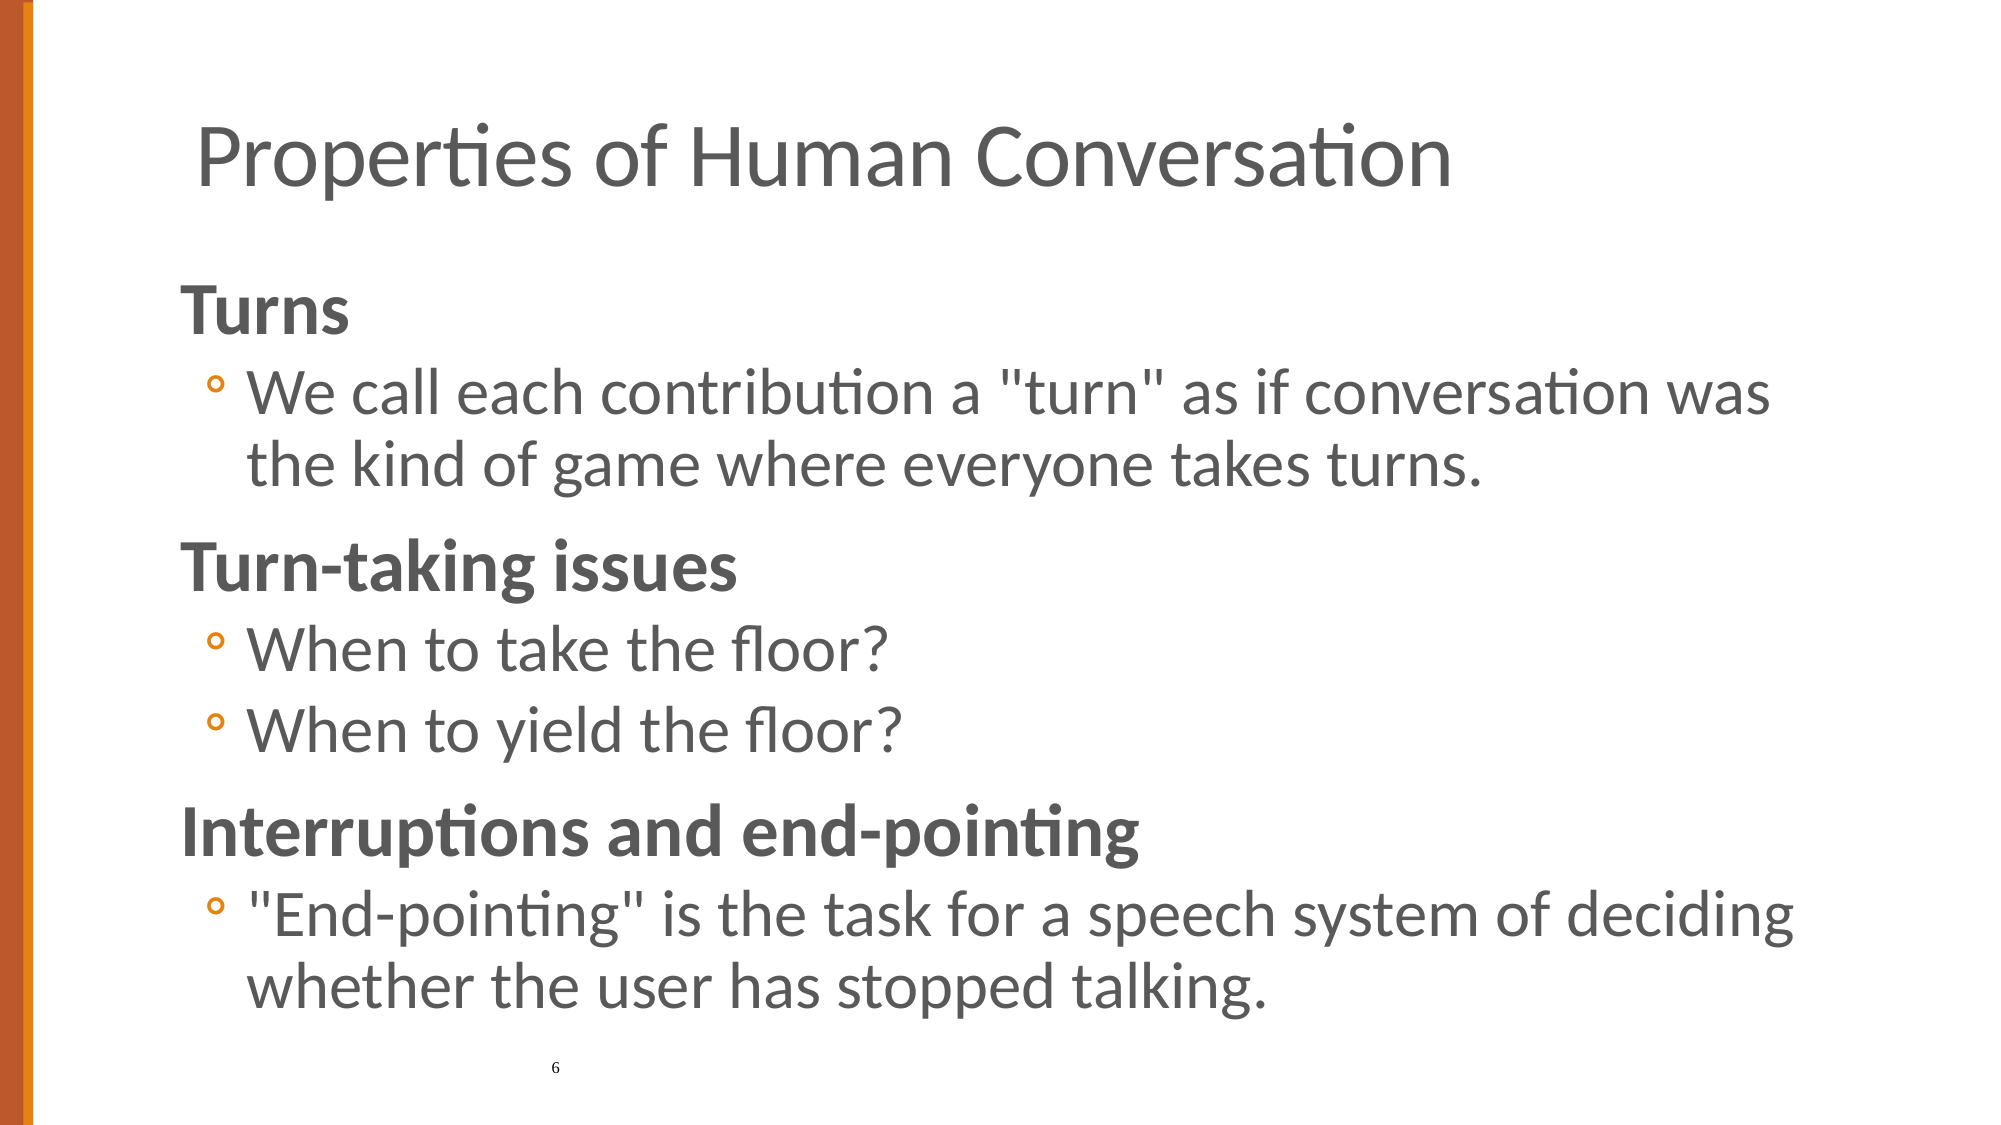

# Properties of Human Conversation
Turns
We call each contribution a "turn" as if conversation was the kind of game where everyone takes turns.
Turn-taking issues
When to take the floor?
When to yield the floor?
Interruptions and end-pointing
"End-pointing" is the task for a speech system of deciding whether the user has stopped talking.
6